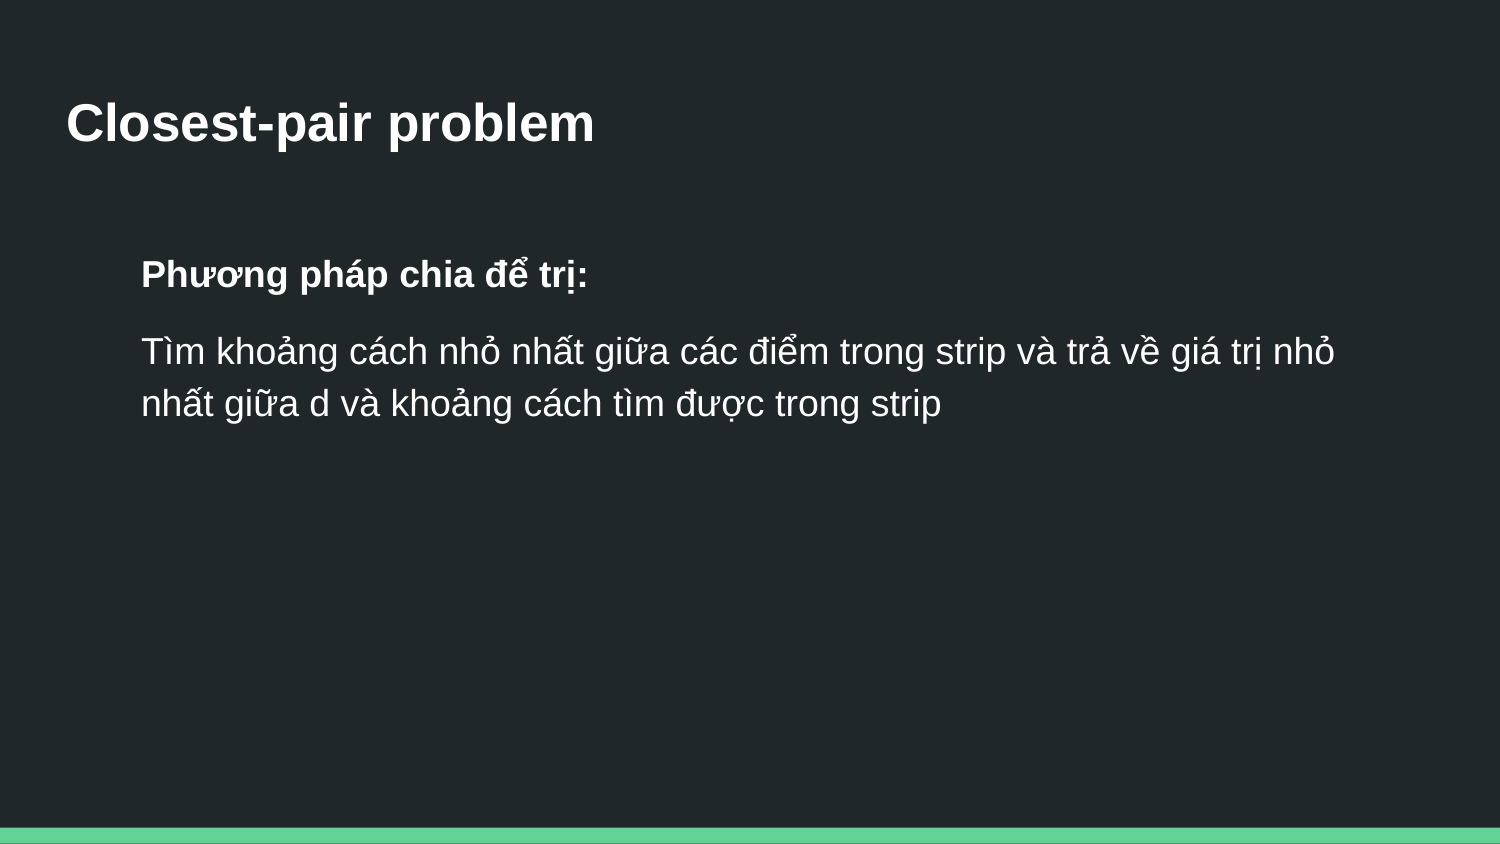

# Closest-pair problem
Phương pháp chia để trị:
Tìm khoảng cách nhỏ nhất giữa các điểm trong strip và trả về giá trị nhỏ nhất giữa d và khoảng cách tìm được trong strip